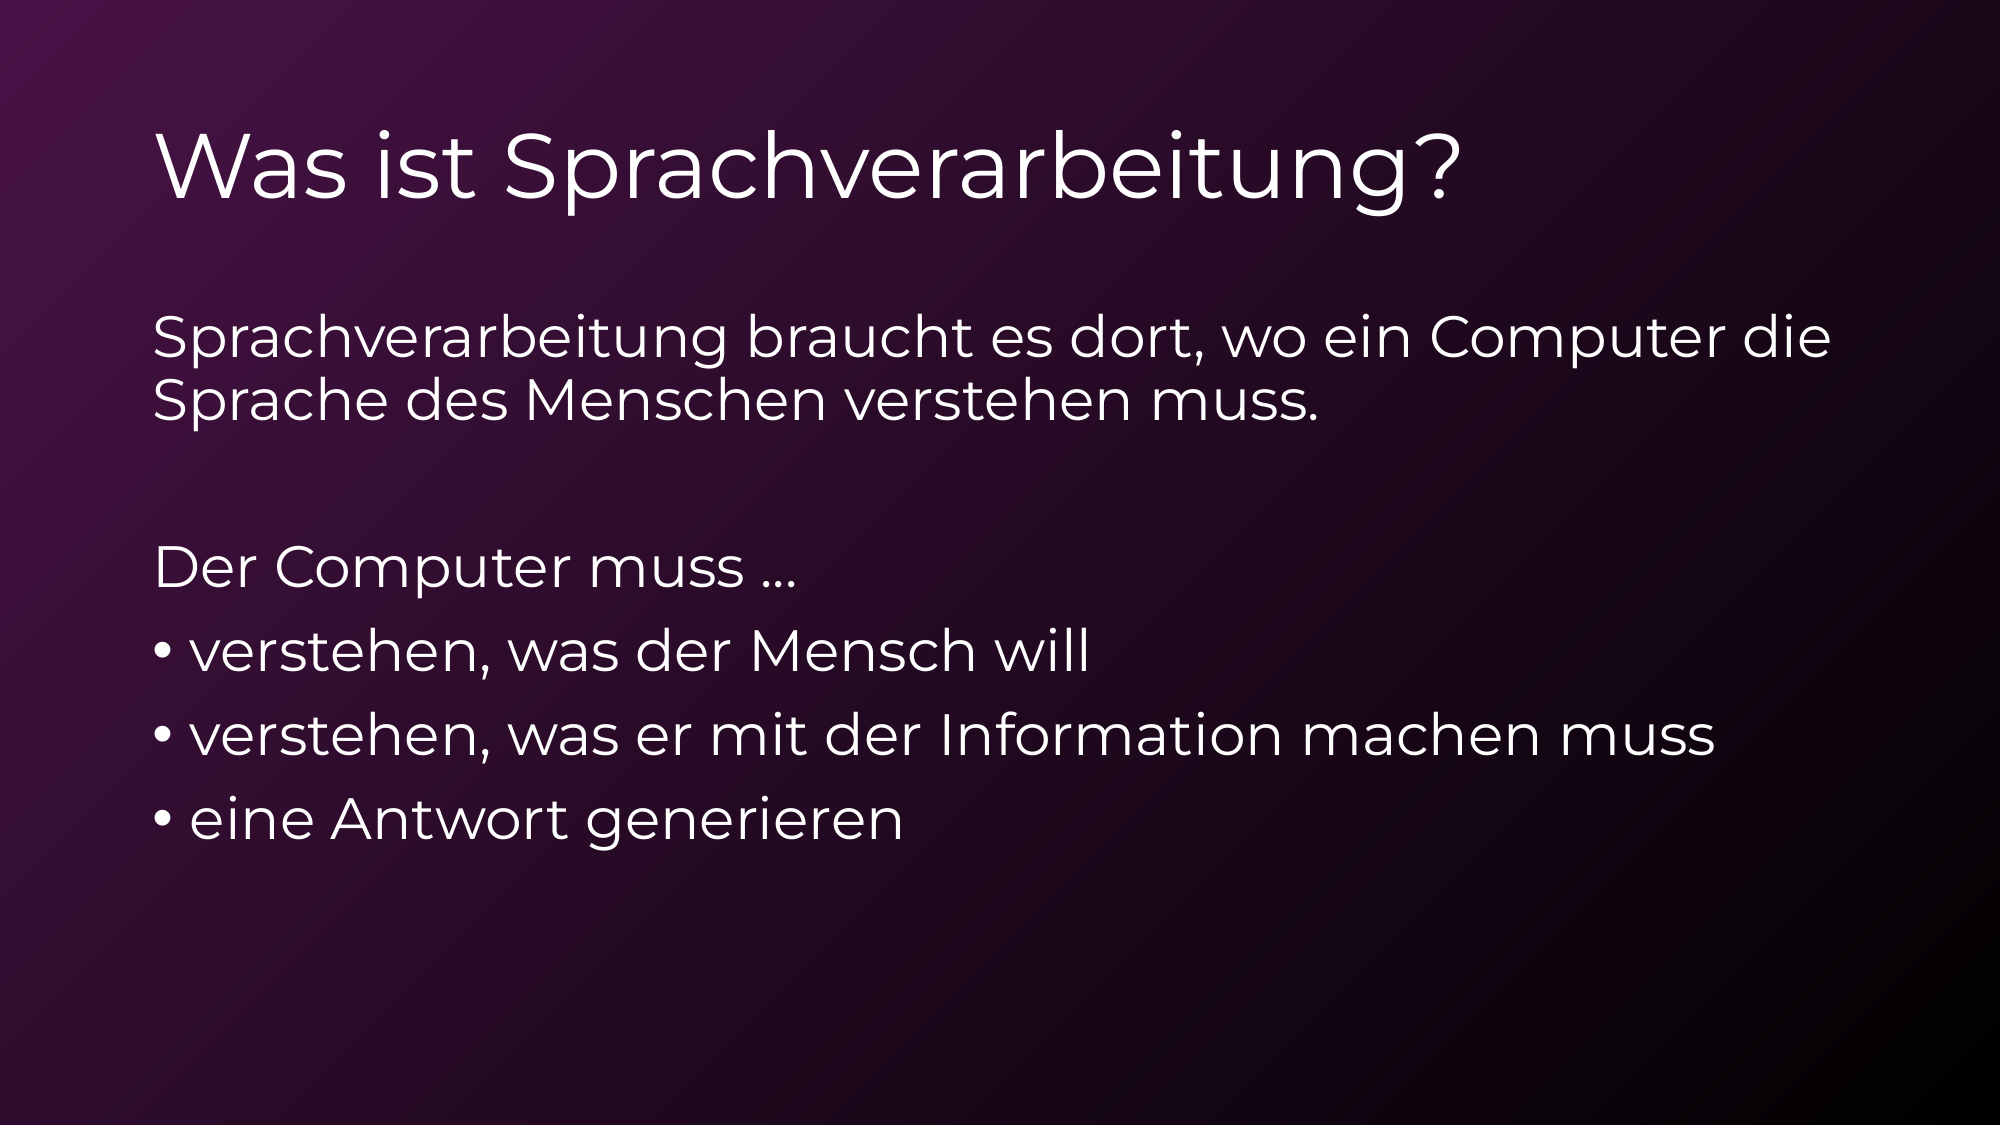

# Was ist Sprachverarbeitung?
Sprachverarbeitung braucht es dort, wo ein Computer die Sprache des Menschen verstehen muss.

Der Computer muss ...
verstehen, was der Mensch will
verstehen, was er mit der Information machen muss
eine Antwort generieren